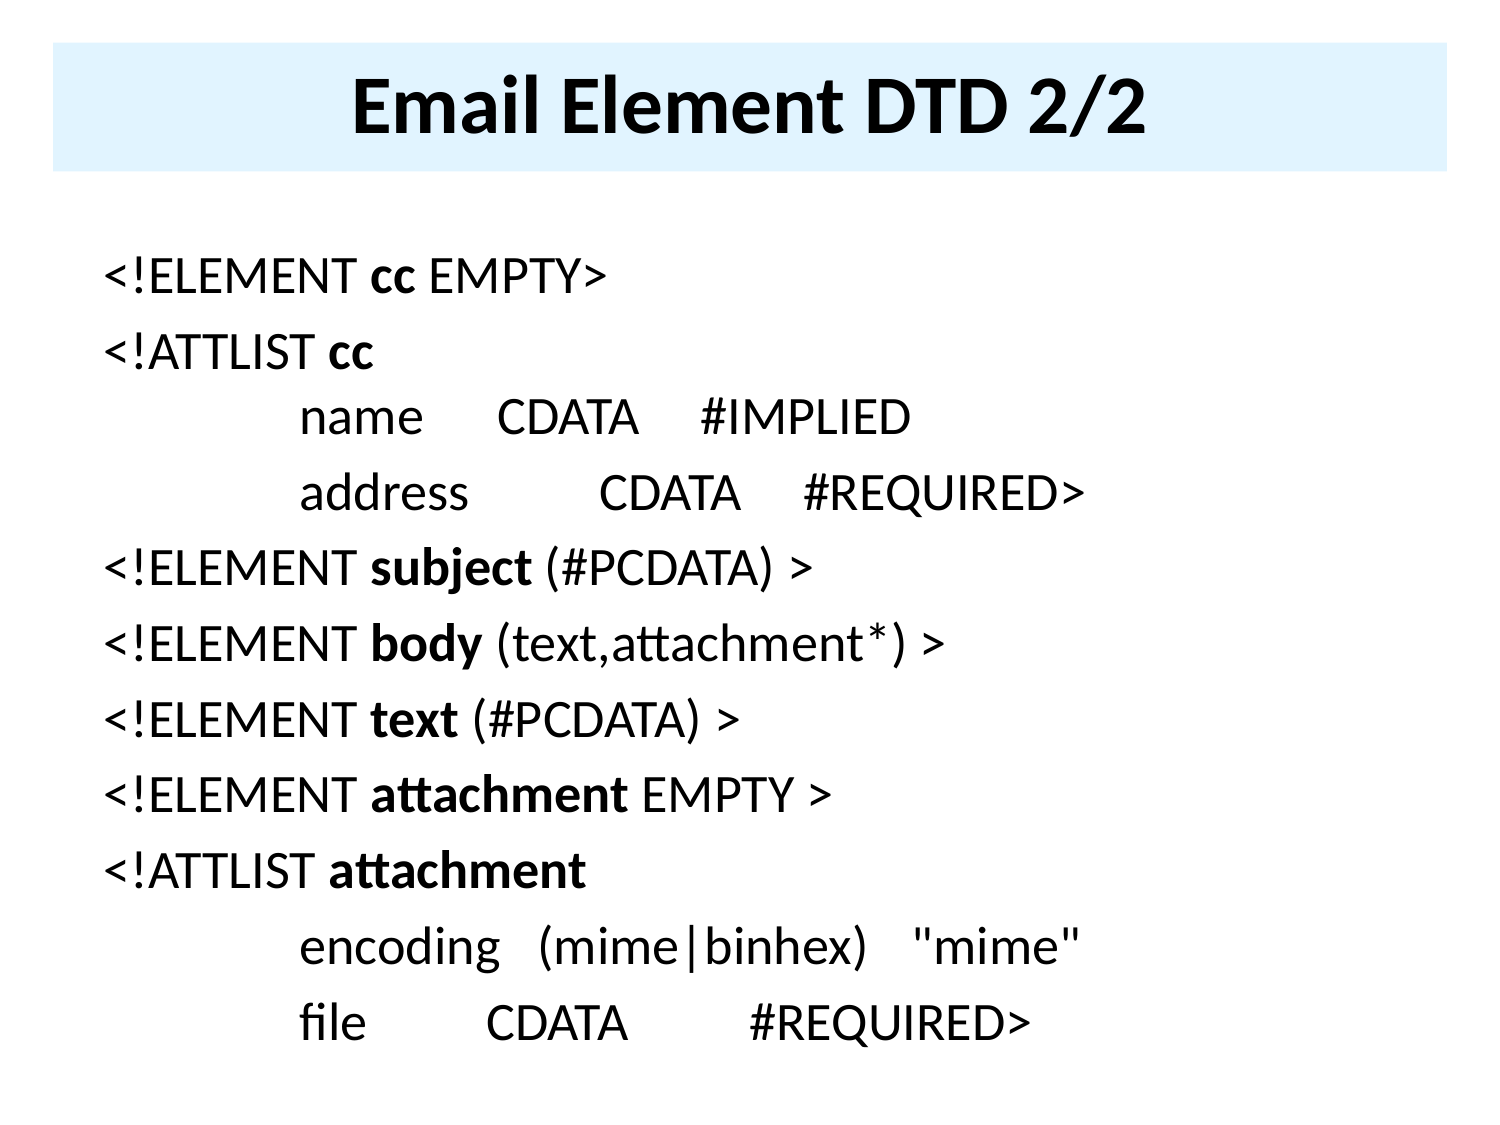

# Email Element DTD 2/2
<!ELEMENT cc EMPTY>
<!ATTLIST cc
	name      CDATA     #IMPLIED
		address	CDATA     #REQUIRED>
<!ELEMENT subject (#PCDATA) >
<!ELEMENT body (text,attachment*) >
<!ELEMENT text (#PCDATA) >
<!ELEMENT attachment EMPTY >
<!ATTLIST attachment
		encoding   (mime|binhex)	 "mime"
		file	   CDATA	#REQUIRED>